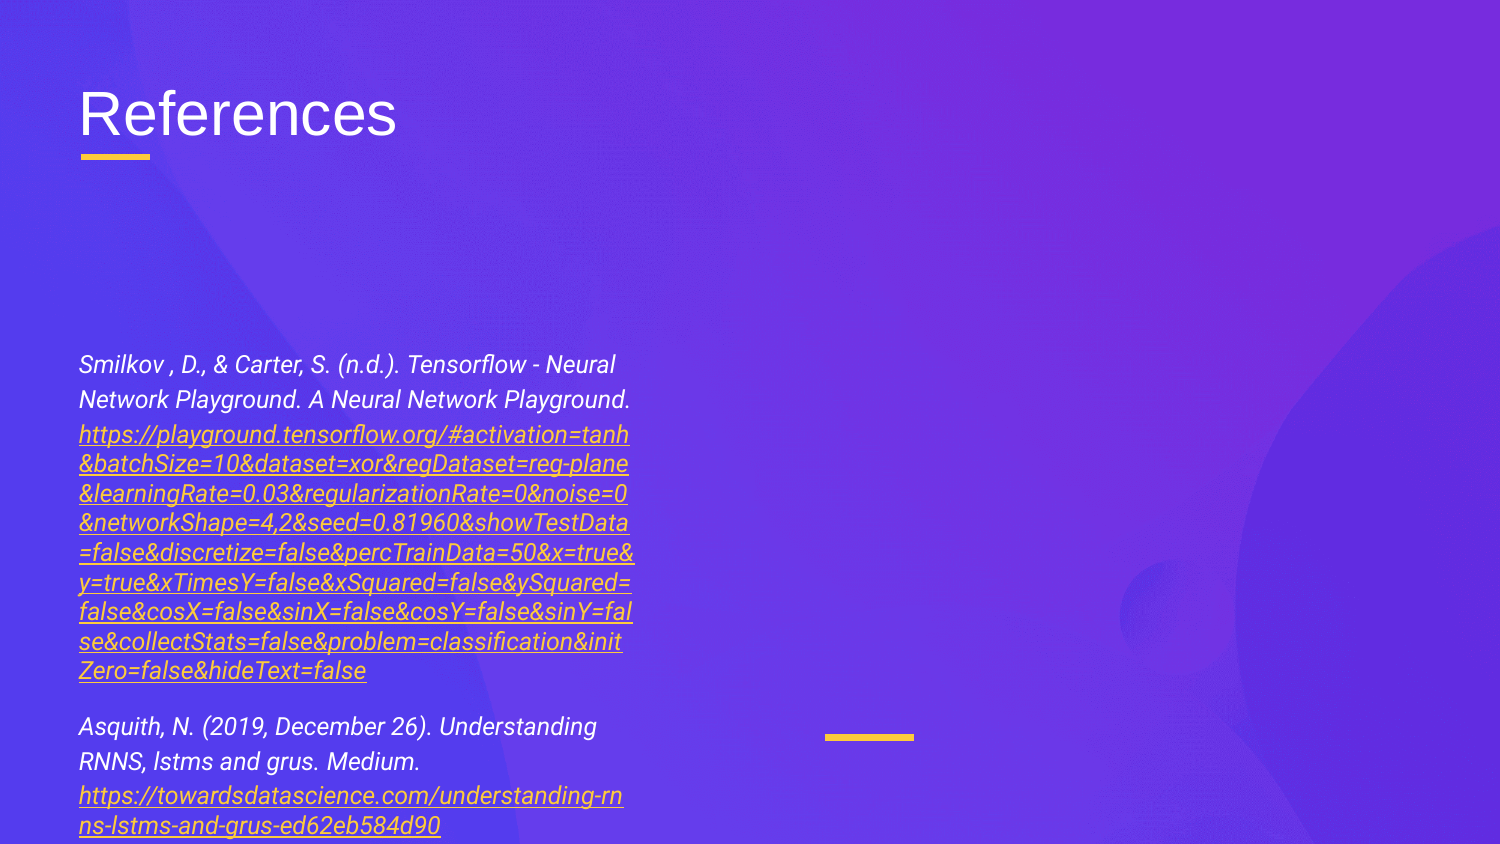

# References

Smilkov , D., & Carter, S. (n.d.). Tensorflow - Neural Network Playground. A Neural Network Playground. https://playground.tensorflow.org/#activation=tanh&batchSize=10&dataset=xor&regDataset=reg-plane&learningRate=0.03&regularizationRate=0&noise=0&networkShape=4,2&seed=0.81960&showTestData=false&discretize=false&percTrainData=50&x=true&y=true&xTimesY=false&xSquared=false&ySquared=false&cosX=false&sinX=false&cosY=false&sinY=false&collectStats=false&problem=classification&initZero=false&hideText=false
Asquith, N. (2019, December 26). Understanding RNNS, lstms and grus. Medium. https://towardsdatascience.com/understanding-rnns-lstms-and-grus-ed62eb584d90
Shafkat, I. (2018, June 7). Intuitively understanding convolutions for deep learning. Medium. https://towardsdatascience.com/intuitively-understanding-convolutions-for-deep-learning-1f6f42faee1